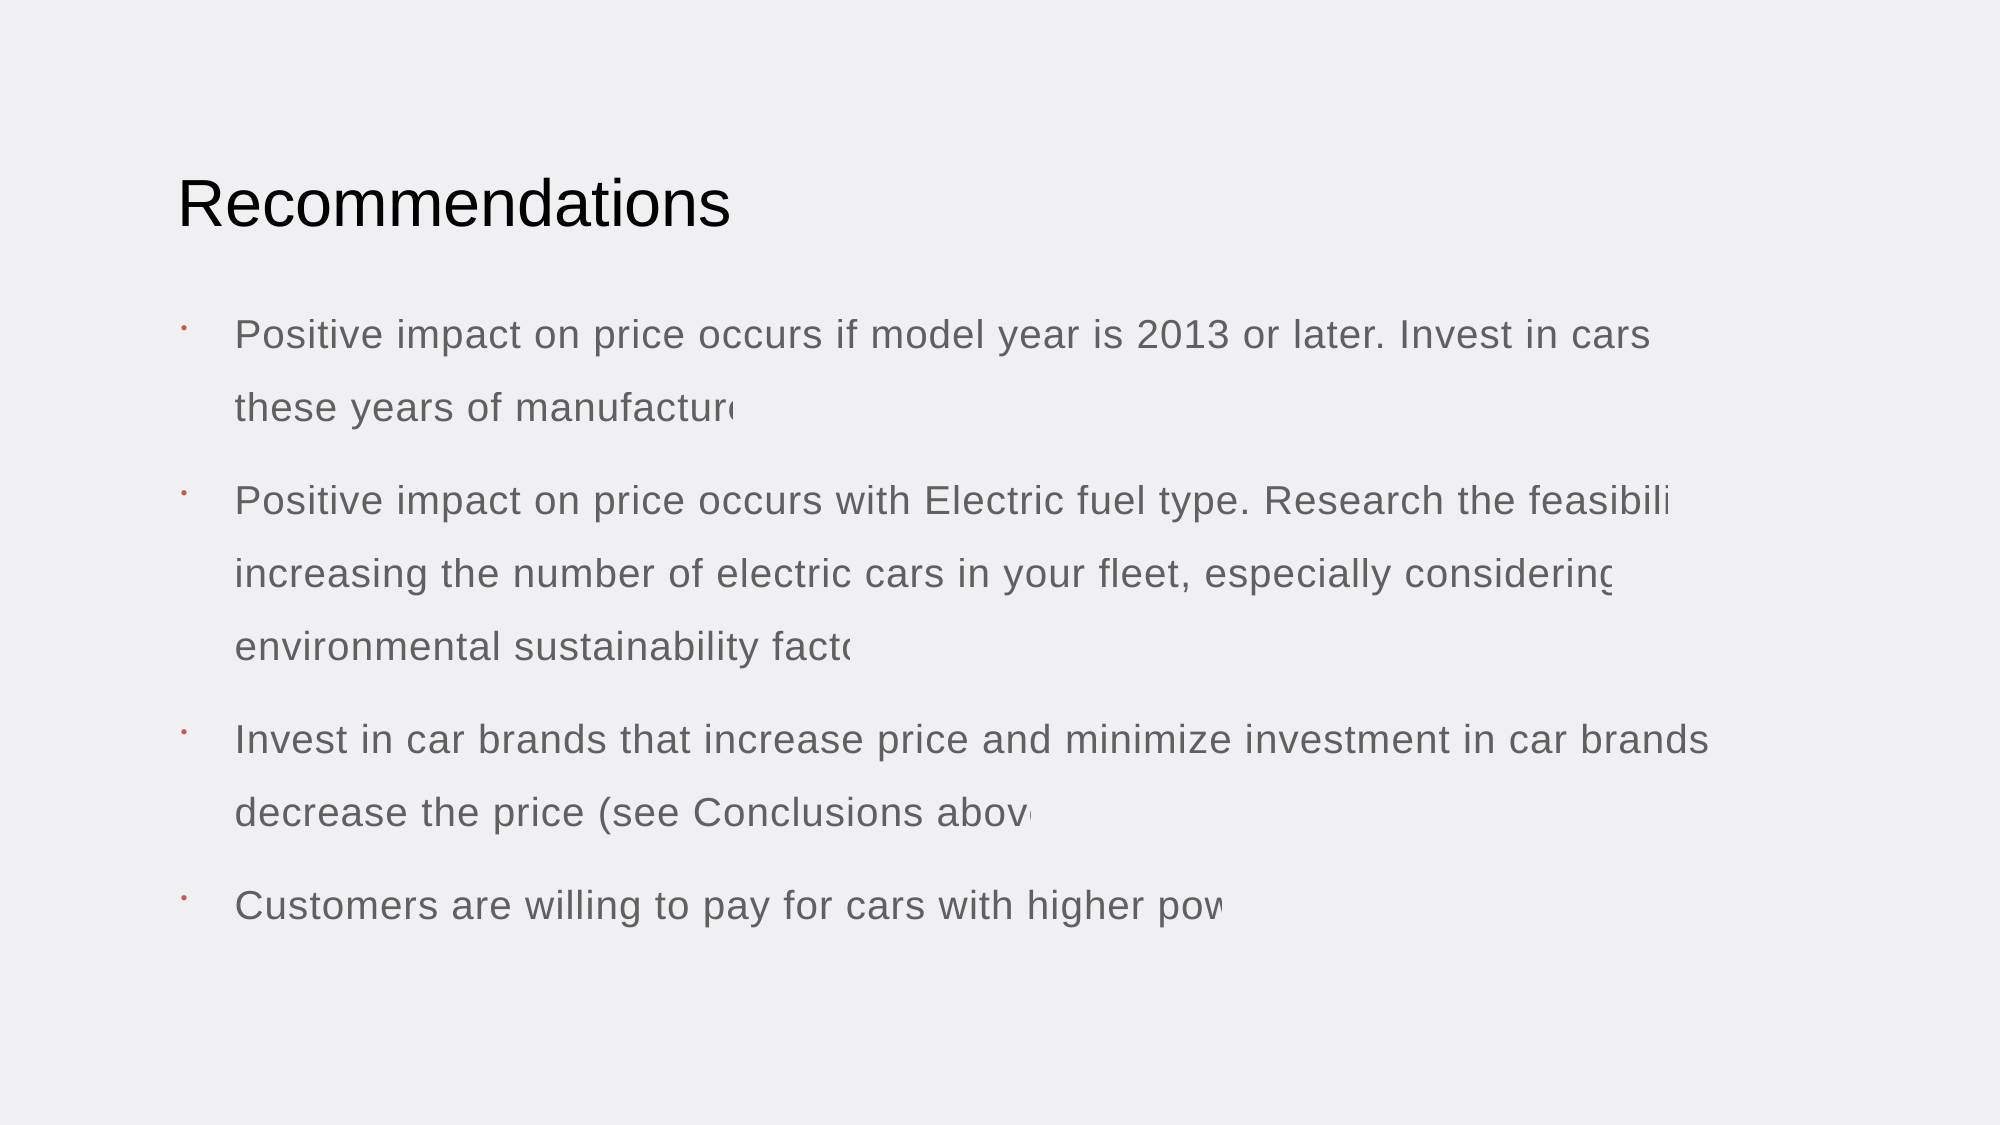

# Recommendations
Positive impact on price occurs if model year is 2013 or later. Invest in cars with these years of manufacture.
Positive impact on price occurs with Electric fuel type. Research the feasibility of increasing the number of electric cars in your fleet, especially considering the environmental sustainability factor.
Invest in car brands that increase price and minimize investment in car brands that decrease the price (see Conclusions above).
Customers are willing to pay for cars with higher power.